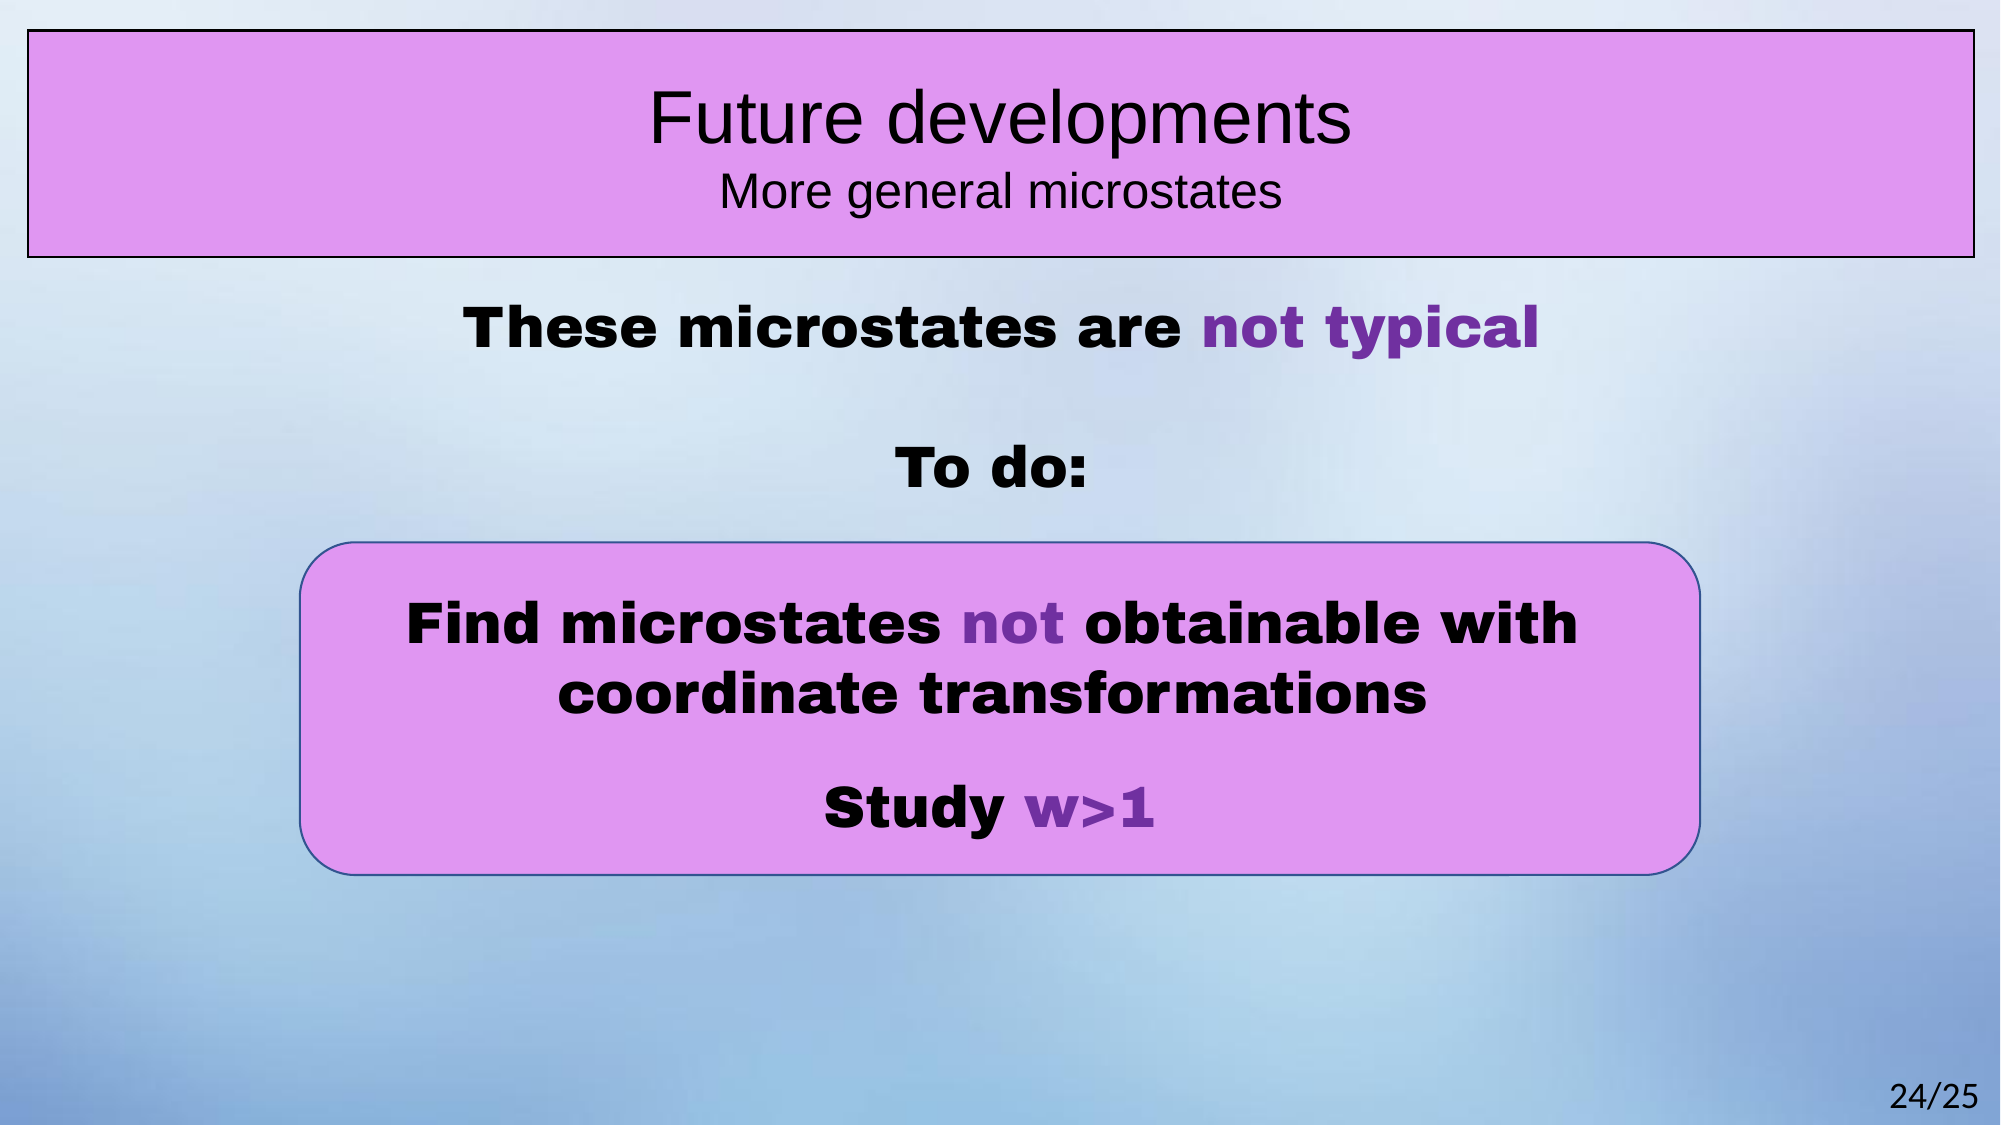

Future developments
More general microstates
These microstates are not typical
To do:

Find microstates not obtainable with coordinate transformations
Study w>1
24/25